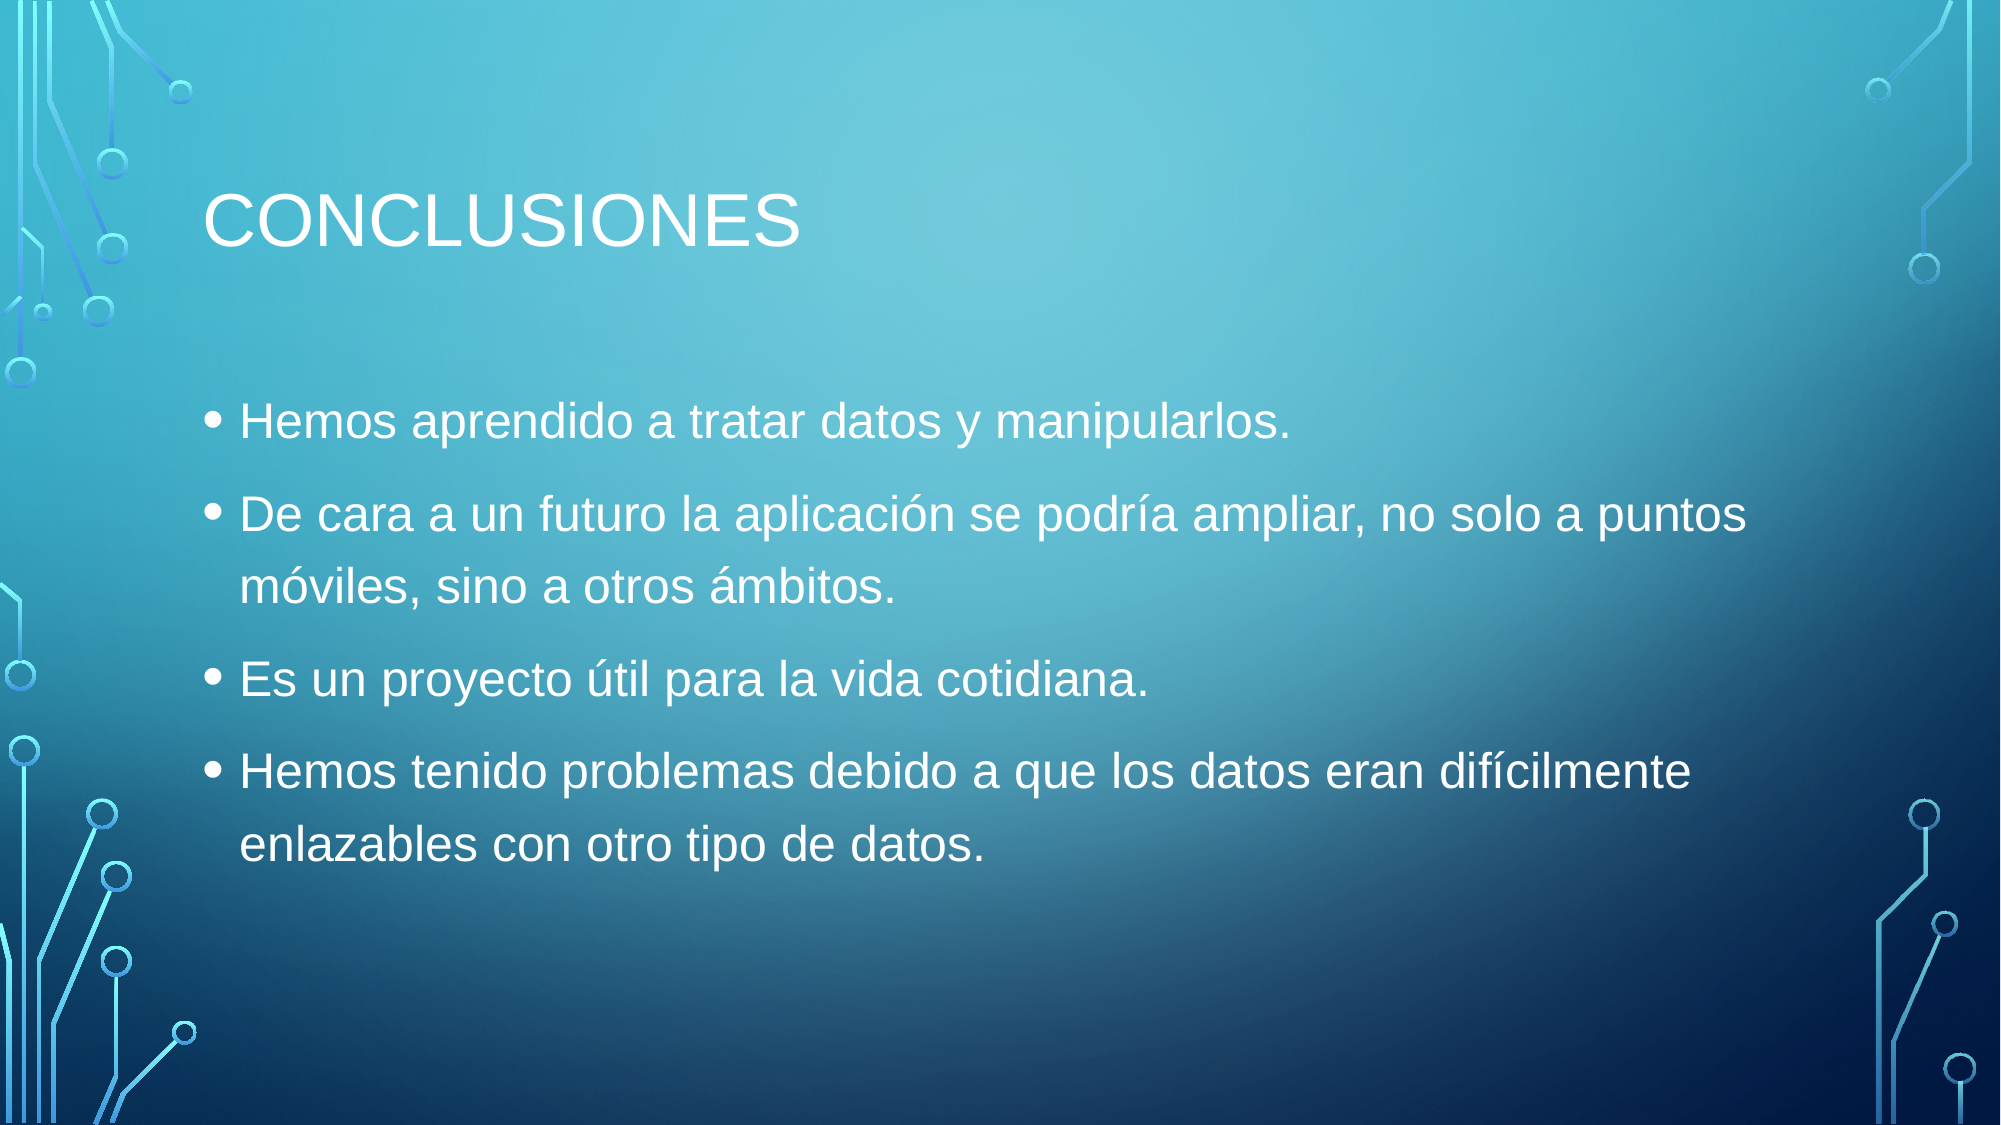

# Conclusiones
Hemos aprendido a tratar datos y manipularlos.
De cara a un futuro la aplicación se podría ampliar, no solo a puntos móviles, sino a otros ámbitos.
Es un proyecto útil para la vida cotidiana.
Hemos tenido problemas debido a que los datos eran difícilmente enlazables con otro tipo de datos.